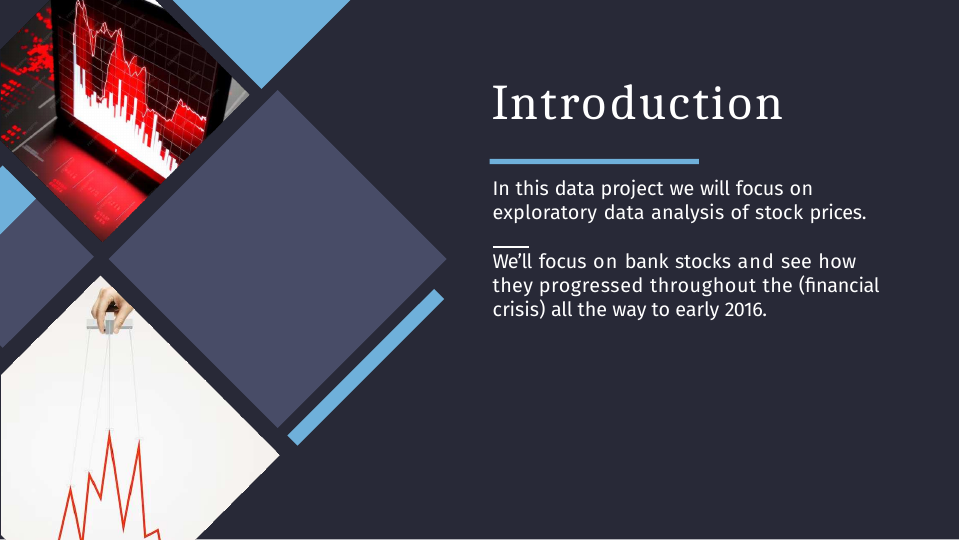

# Introduction

In this data project we will focus on exploratory data analysis of stock prices.

We’ll focus on bank stocks and see how they progressed throughout the (financial crisis) all the way to early 2016.